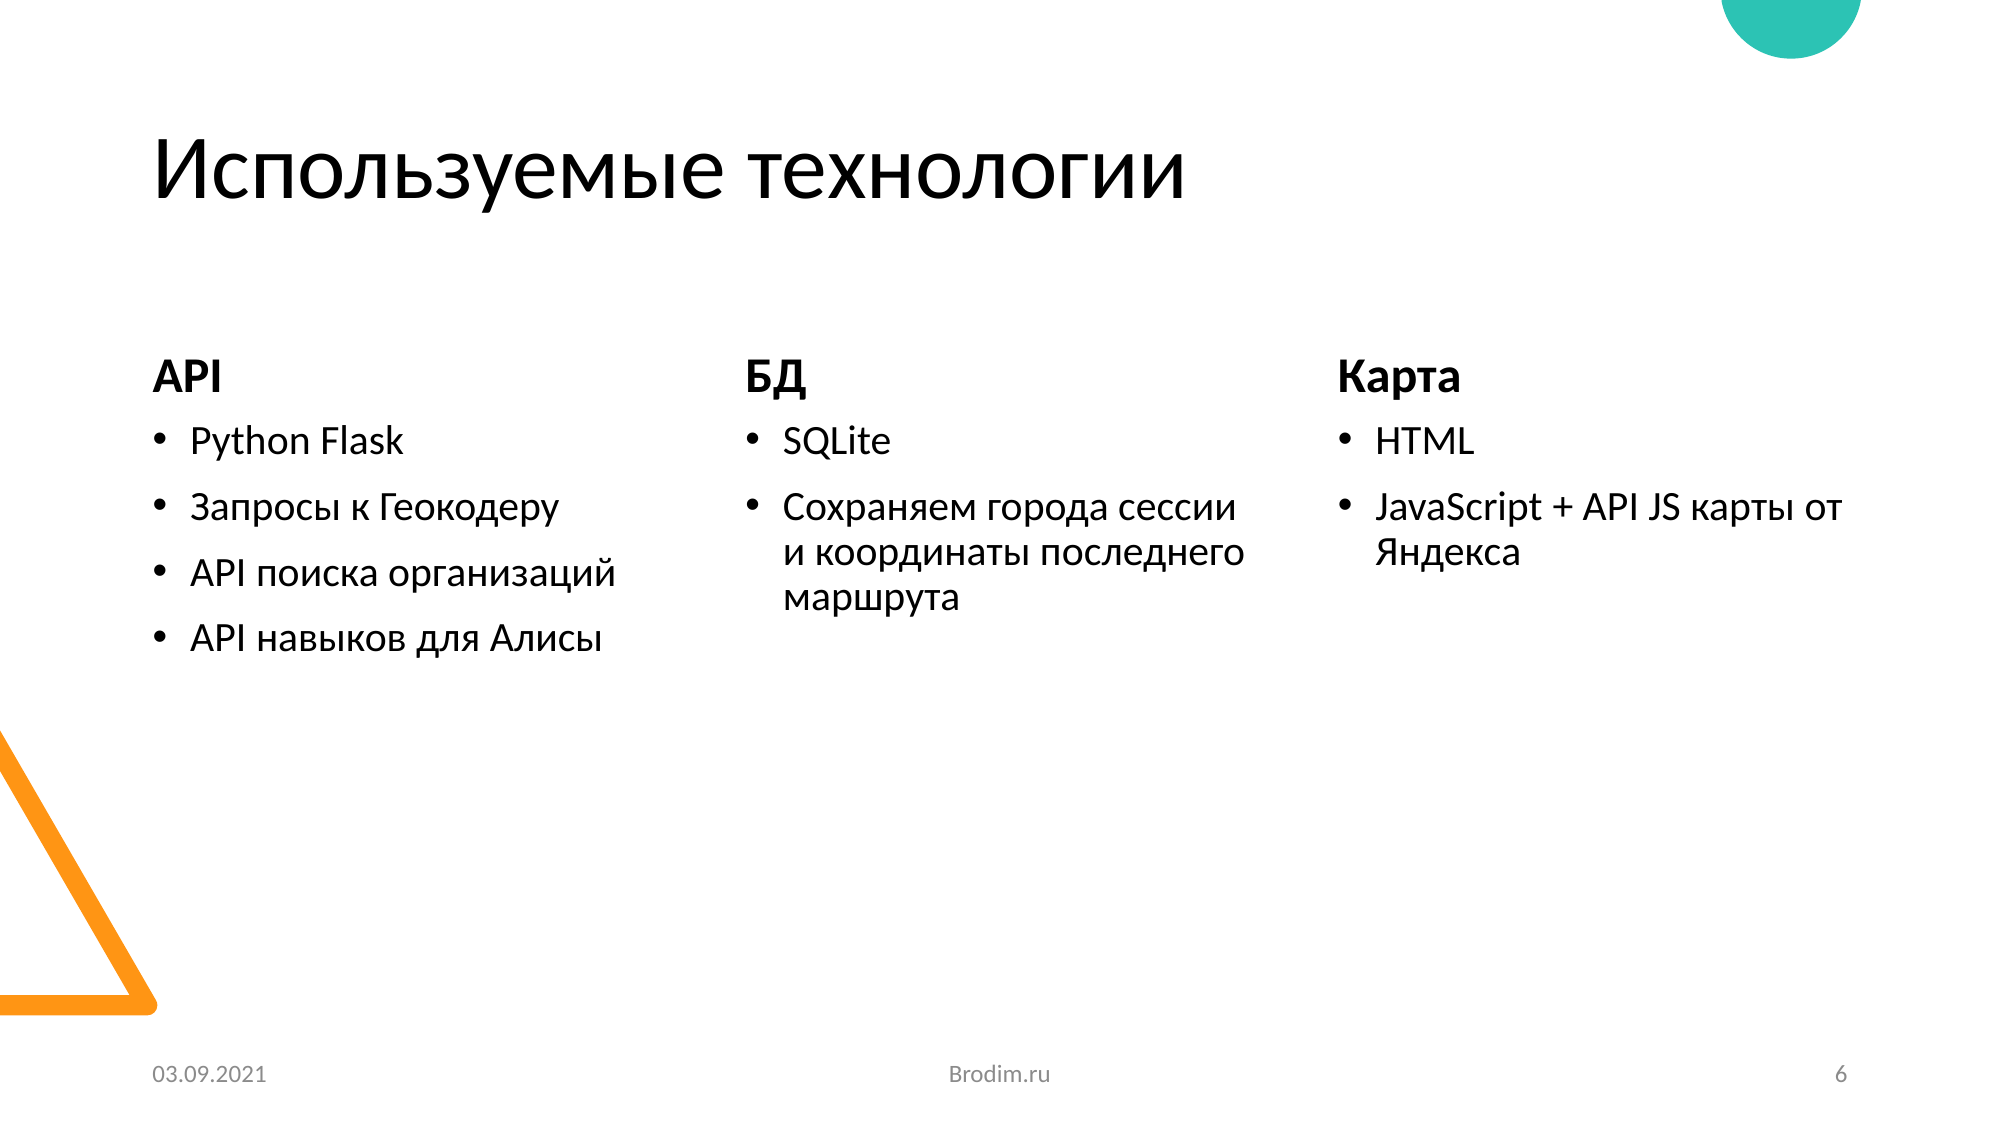

# Используемые технологии
API
БД
Карта
Python Flask
Запросы к Геокодеру
API поиска организаций
API навыков для Алисы
SQLite
Сохраняем города сессии и координаты последнего маршрута
HTML
JavaScript + API JS карты от Яндекса
03.09.2021
Brodim.ru
6